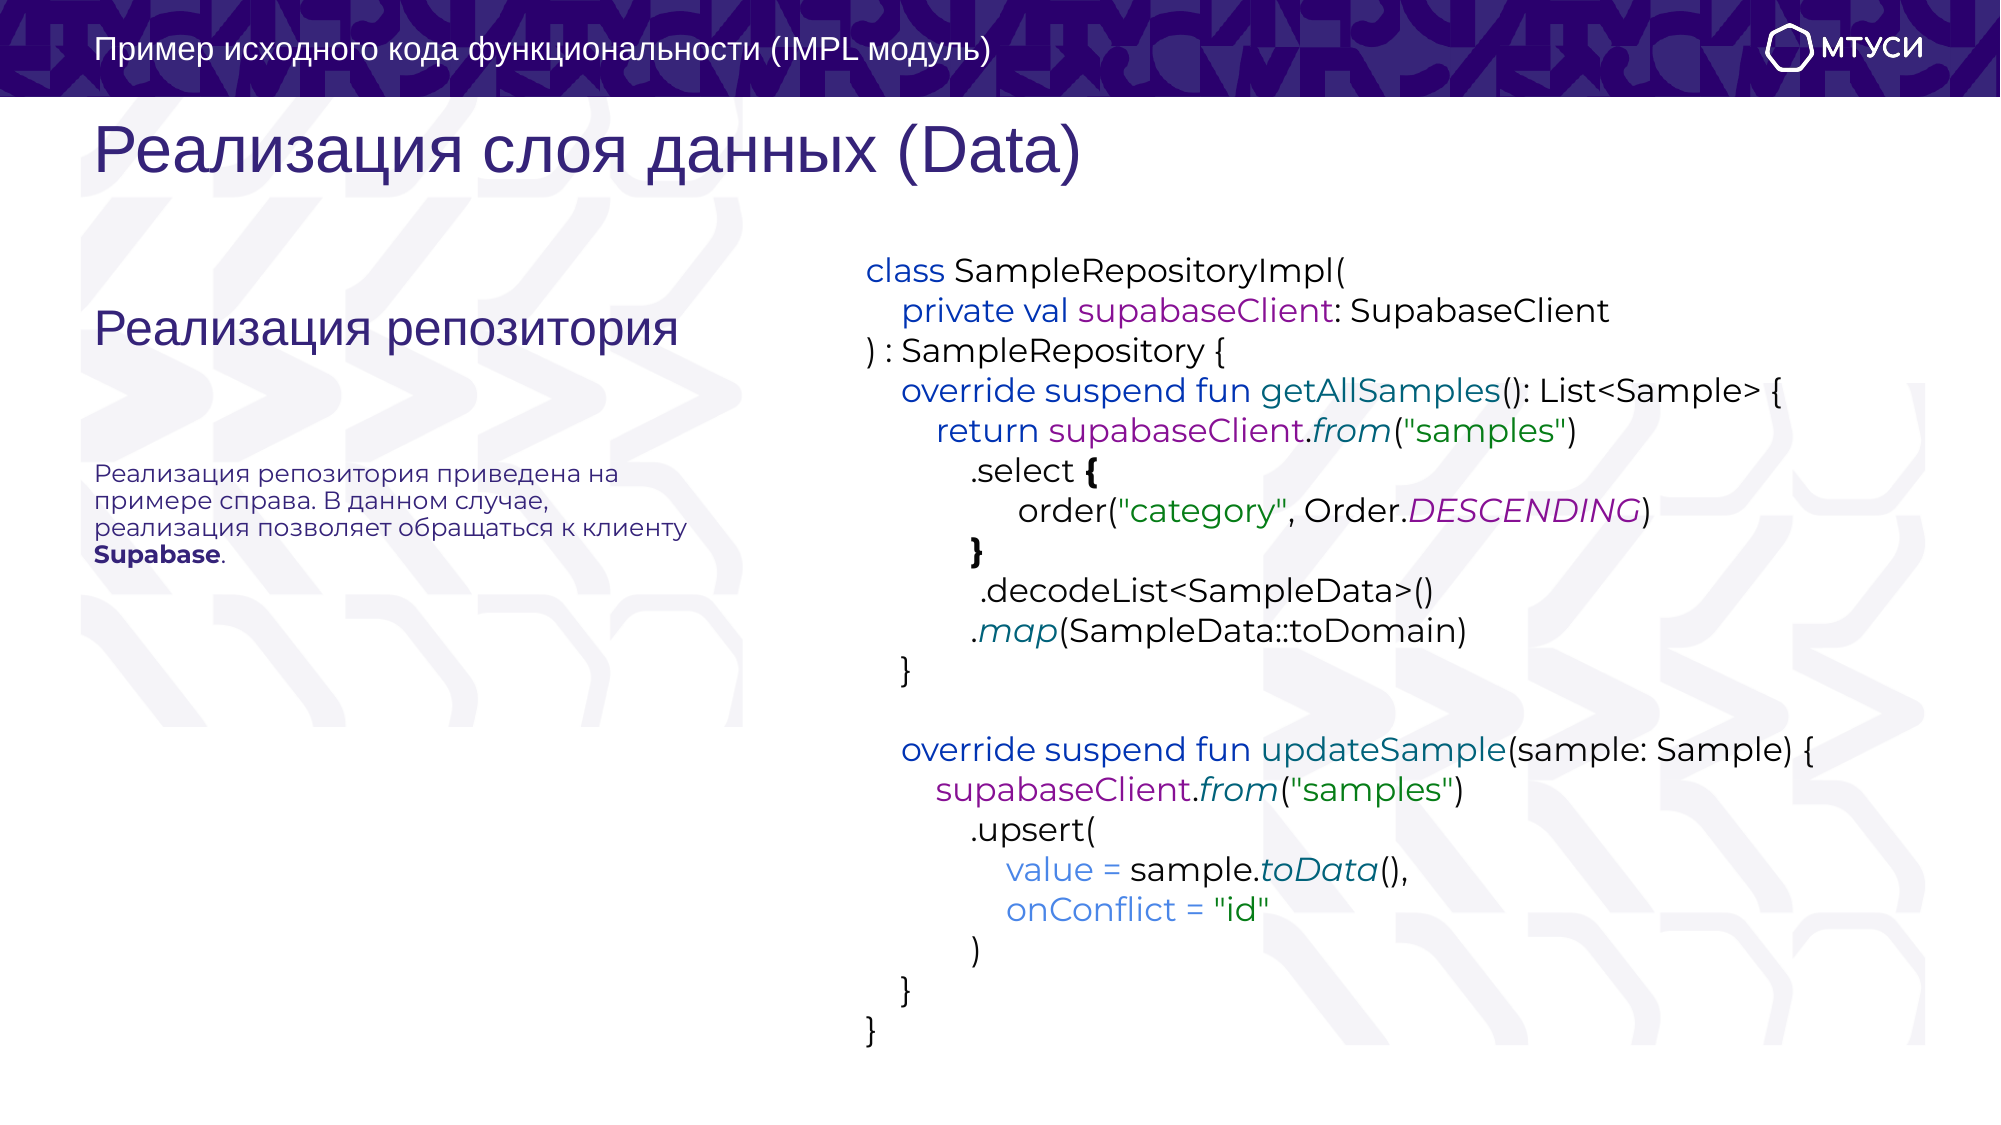

Пример исходного кода функциональности (IMPL модуль)
# Реализация слоя данных (Data)
class SampleRepositoryImpl(
    private val supabaseClient: SupabaseClient
) : SampleRepository {
    override suspend fun getAllSamples(): List<Sample> {
        return supabaseClient.from("samples")
            .select {
                order("category", Order.DESCENDING)
            }
            .decodeList<SampleData>()
            .map(SampleData::toDomain)
    }
    override suspend fun updateSample(sample: Sample) {
        supabaseClient.from("samples")
            .upsert(
                value = sample.toData(),
                onConflict = "id"
            )
    }
}
Реализация репозитория
Реализация репозитория приведена на примере справа. В данном случае,  реализация позволяет обращаться к клиенту Supabase.